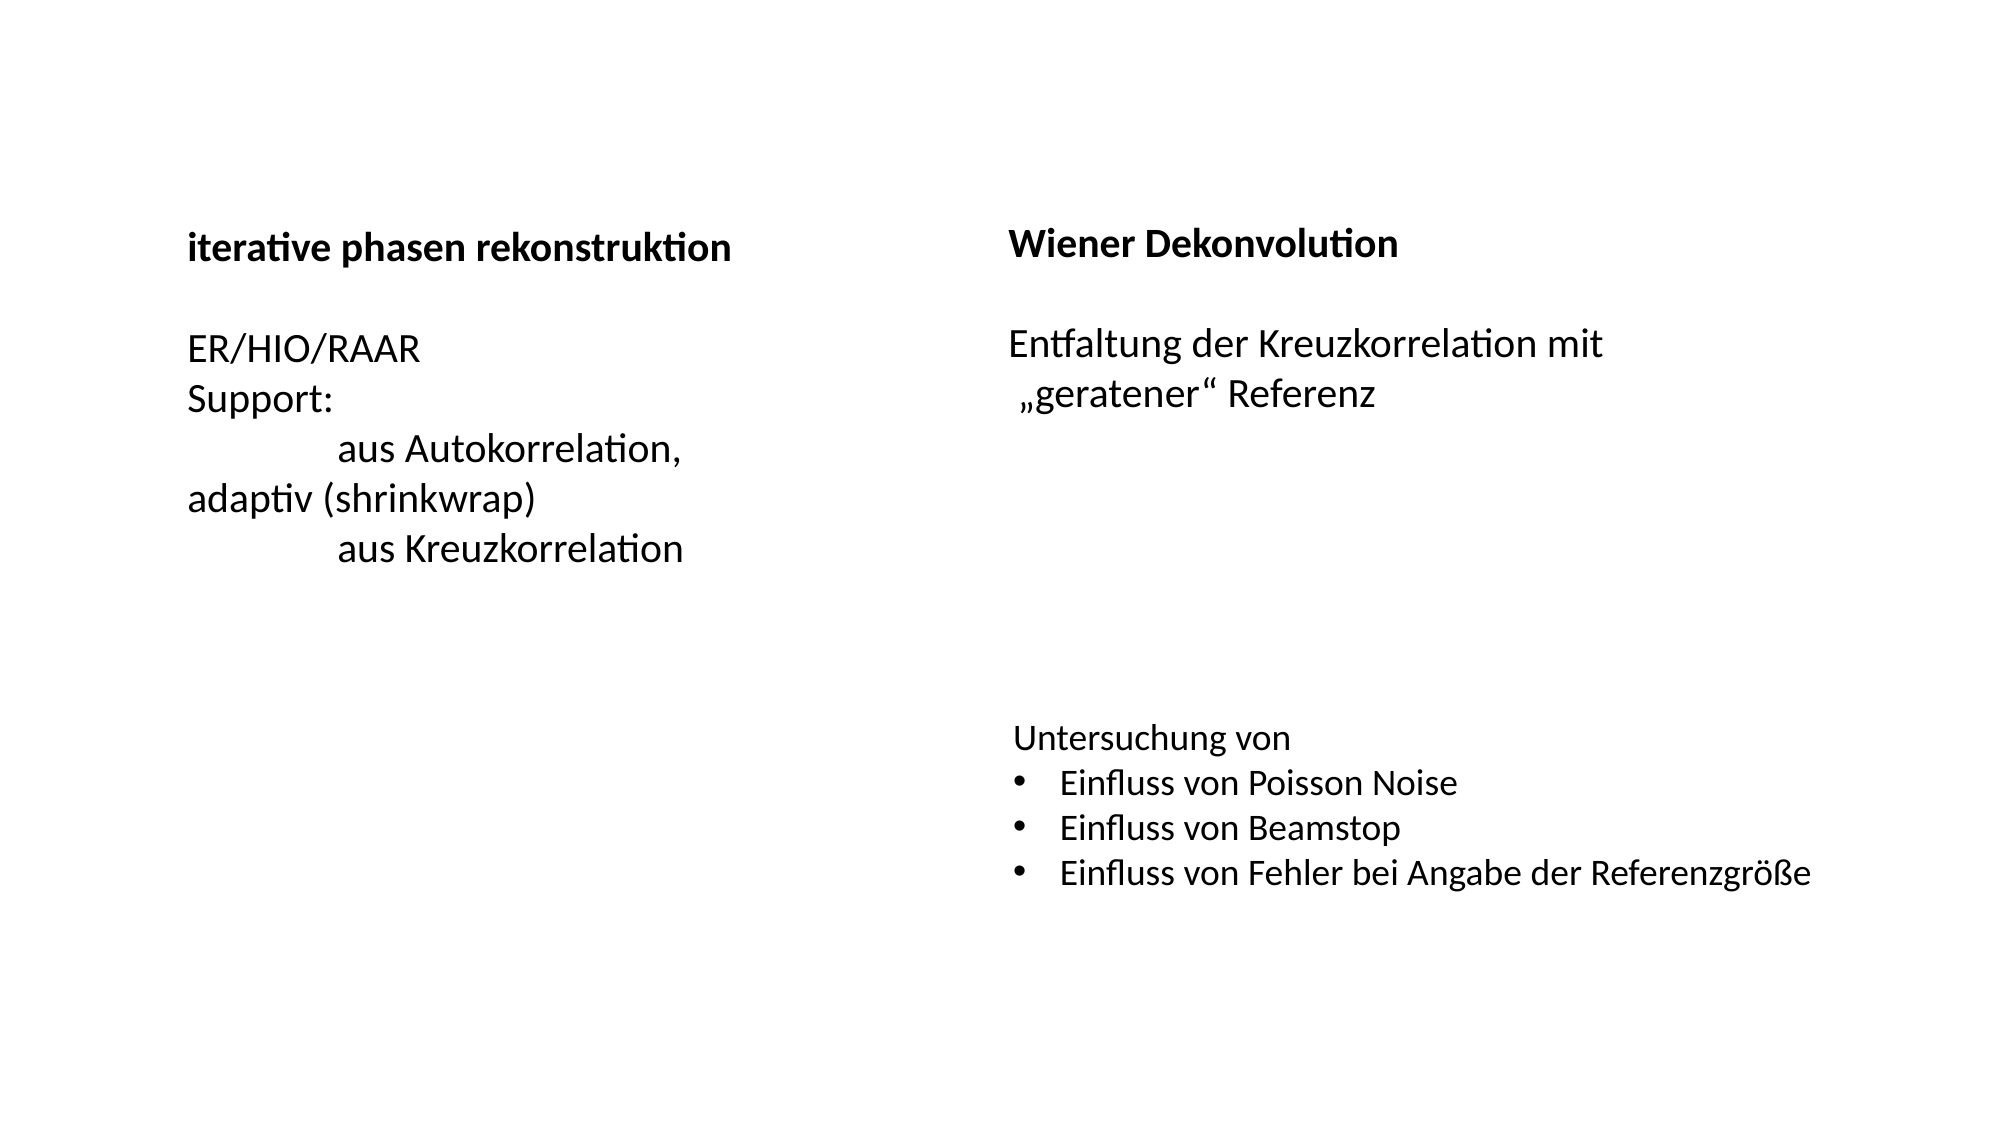

Wiener Dekonvolution

Entfaltung der Kreuzkorrelation mit
 „geratener“ Referenz
iterative phasen rekonstruktion

ER/HIO/RAAR
Support:
	aus Autokorrelation, 	adaptiv (shrinkwrap)
	aus Kreuzkorrelation
Untersuchung von
Einfluss von Poisson Noise
Einfluss von Beamstop
Einfluss von Fehler bei Angabe der Referenzgröße